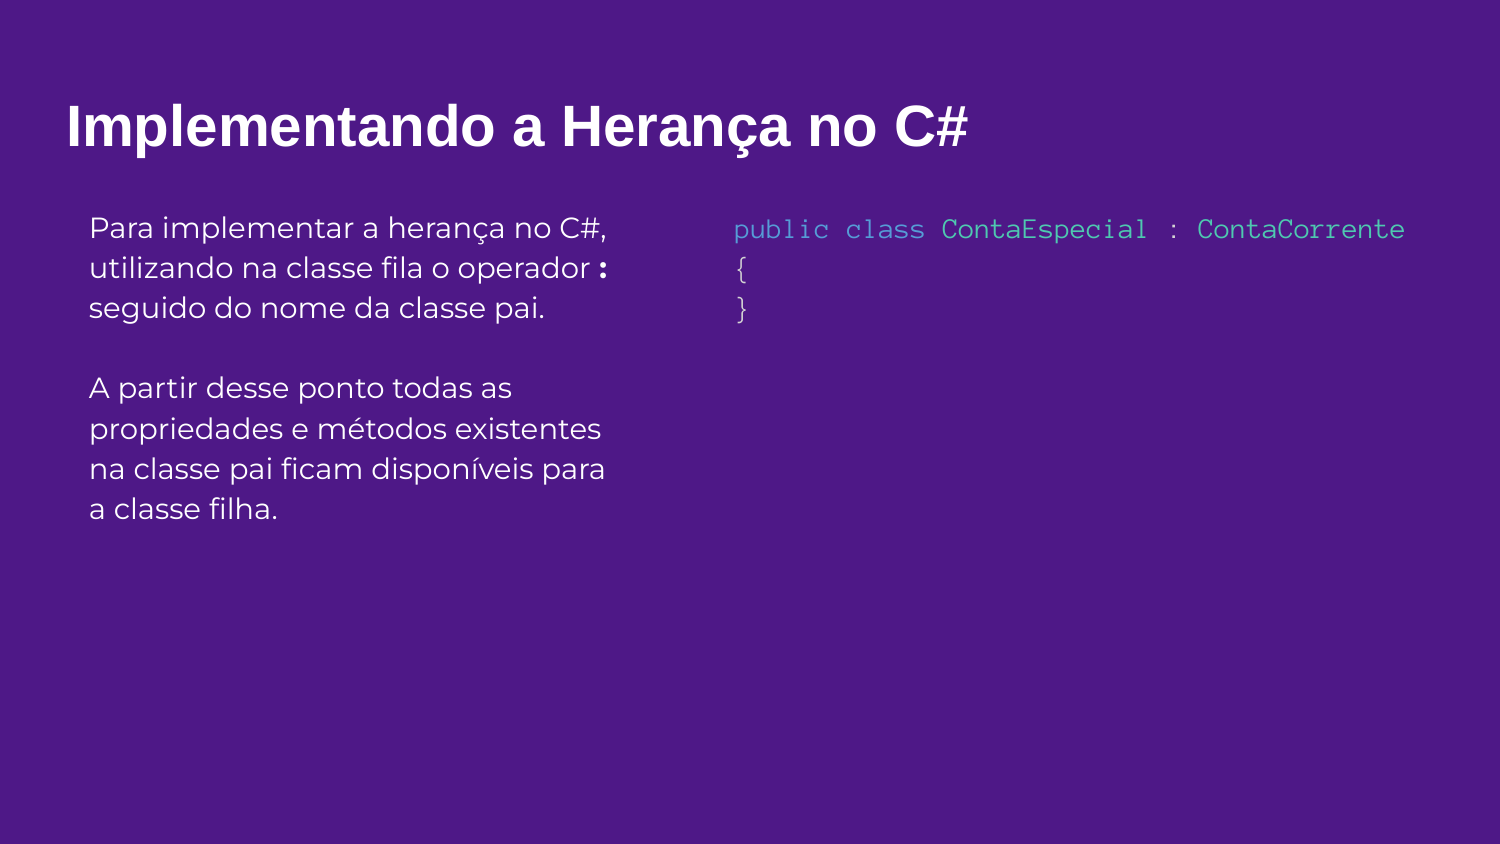

# Implementando a Herança no C#
Para implementar a herança no C#, utilizando na classe fila o operador : seguido do nome da classe pai.

A partir desse ponto todas as propriedades e métodos existentes na classe pai ficam disponíveis para a classe filha.
public class ContaEspecial : ContaCorrente
{
}